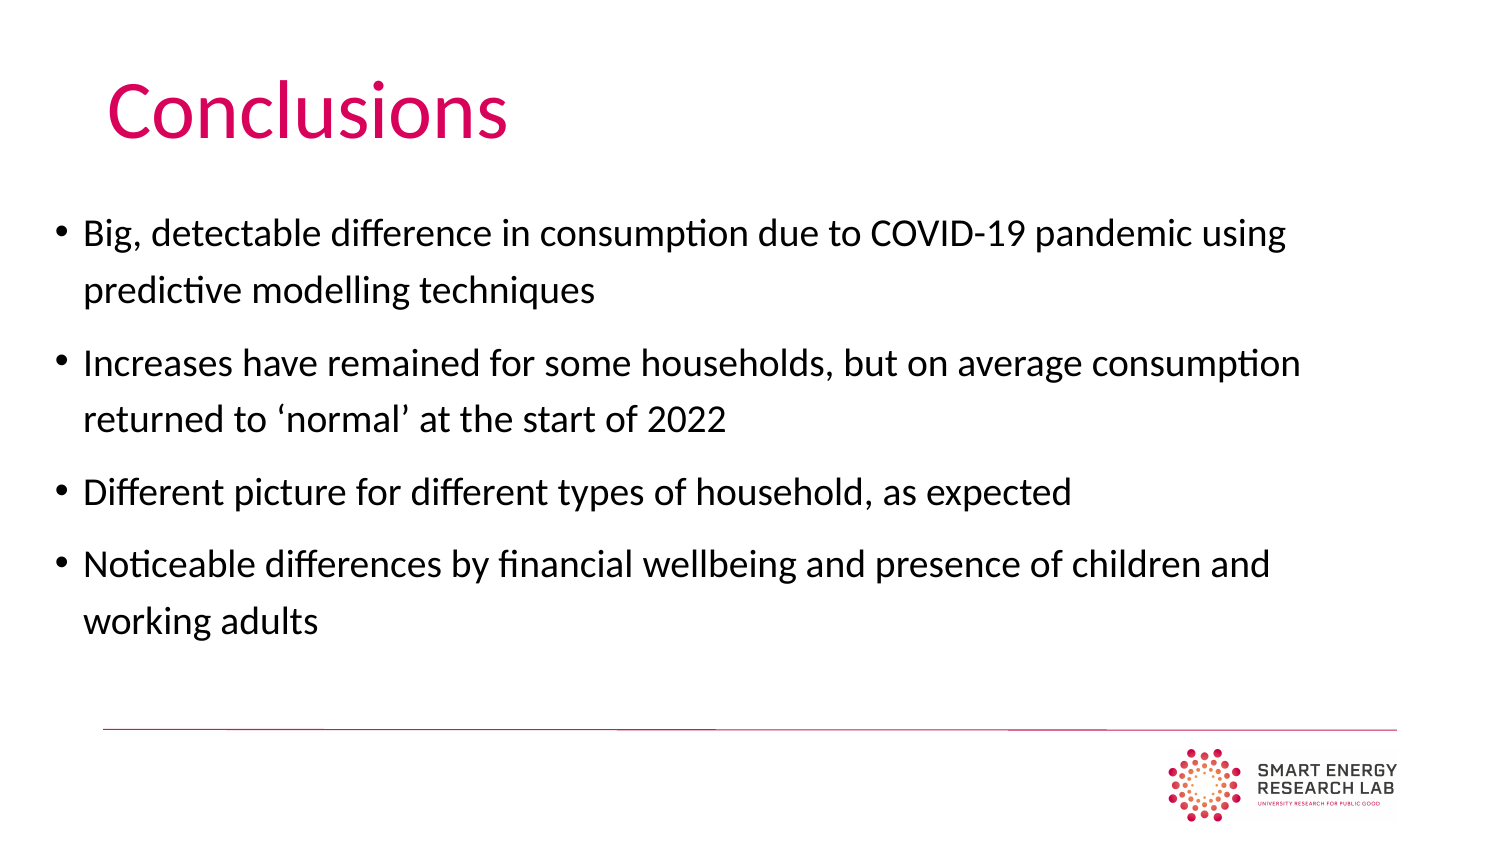

Conclusions
Big, detectable difference in consumption due to COVID-19 pandemic using predictive modelling techniques
Increases have remained for some households, but on average consumption returned to ‘normal’ at the start of 2022
Different picture for different types of household, as expected
Noticeable differences by financial wellbeing and presence of children and working adults